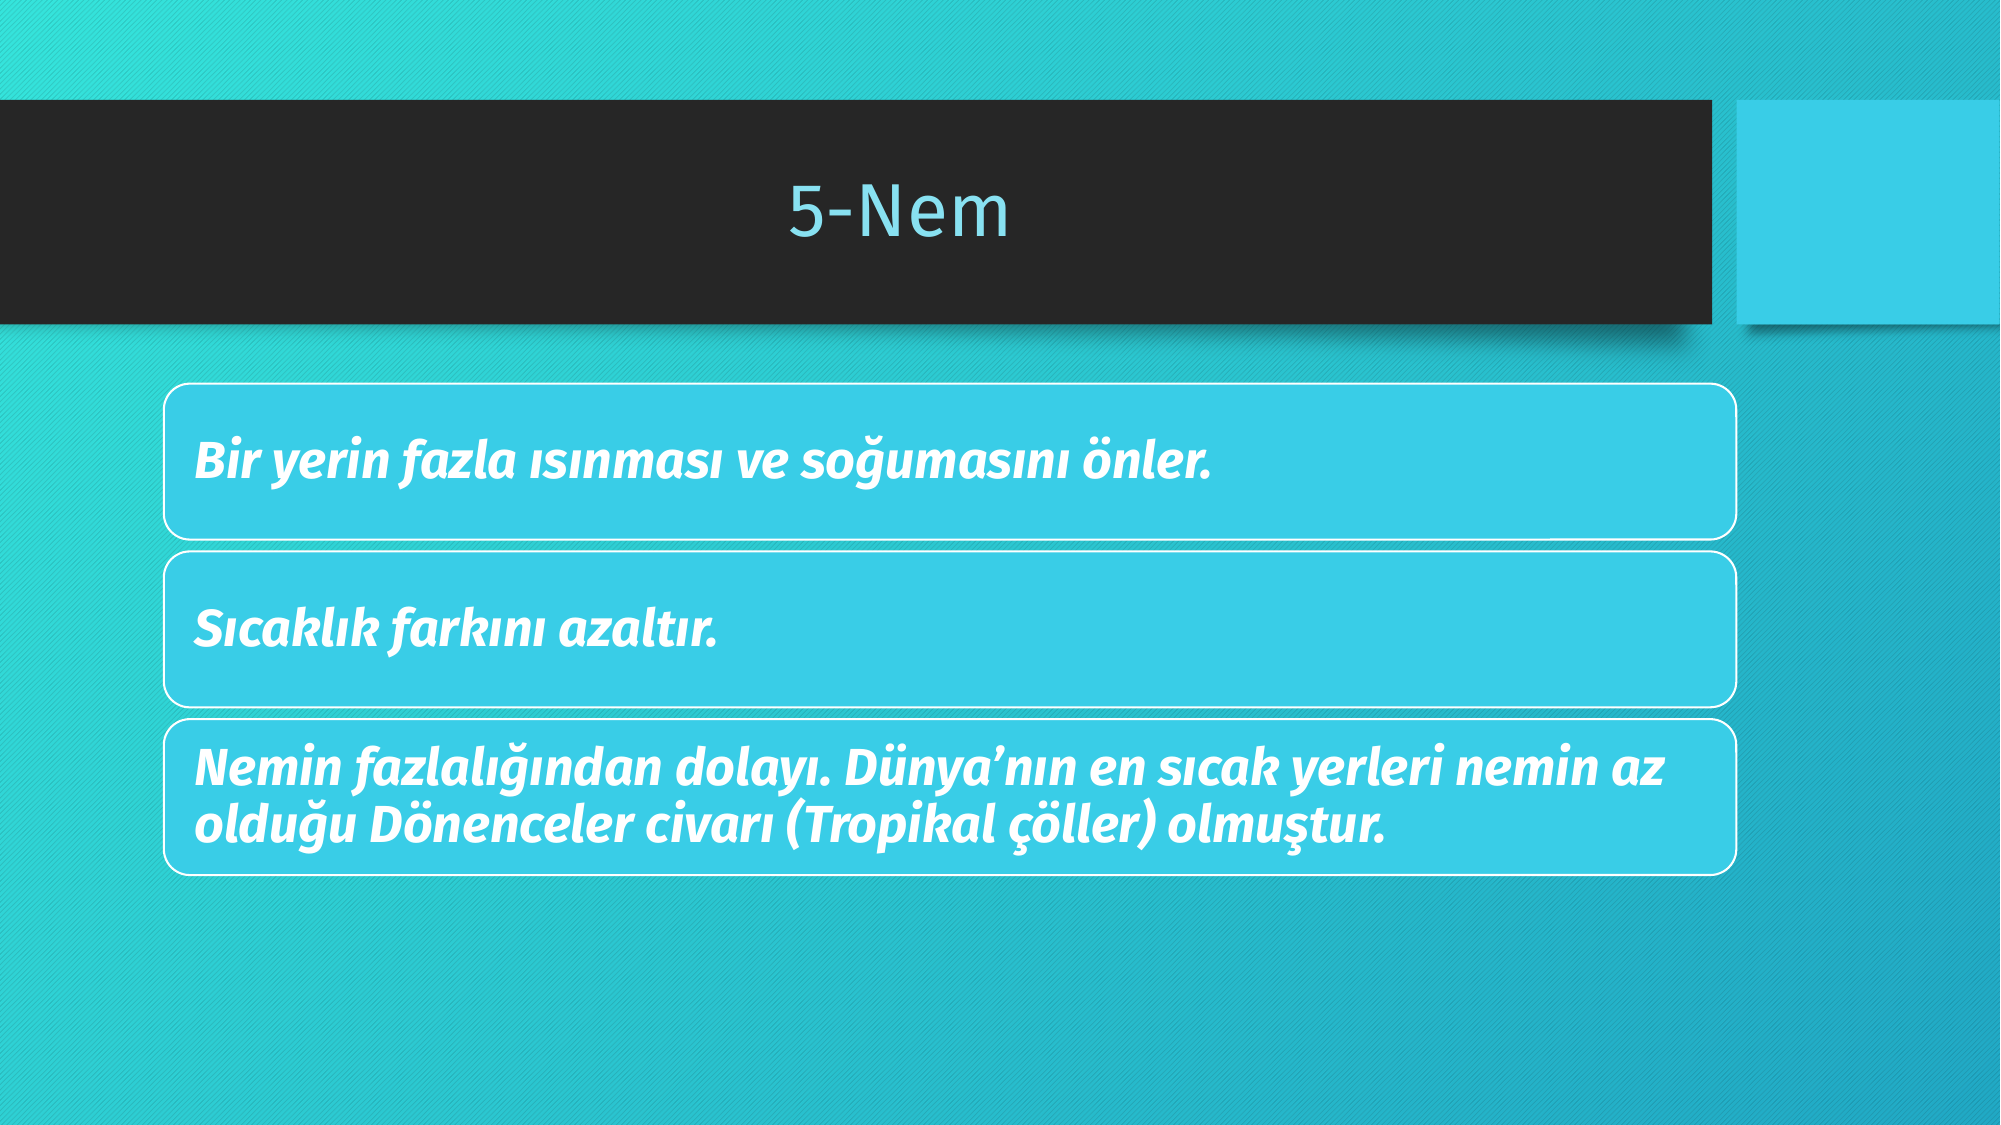

# 5-Nem
Bir yerin fazla ısınması ve soğumasını önler.
Sıcaklık farkını azaltır.
Nemin fazlalığından dolayı. Dünya’nın en sıcak yerleri nemin az olduğu Dönenceler civarı (Tropikal çöller) olmuştur.